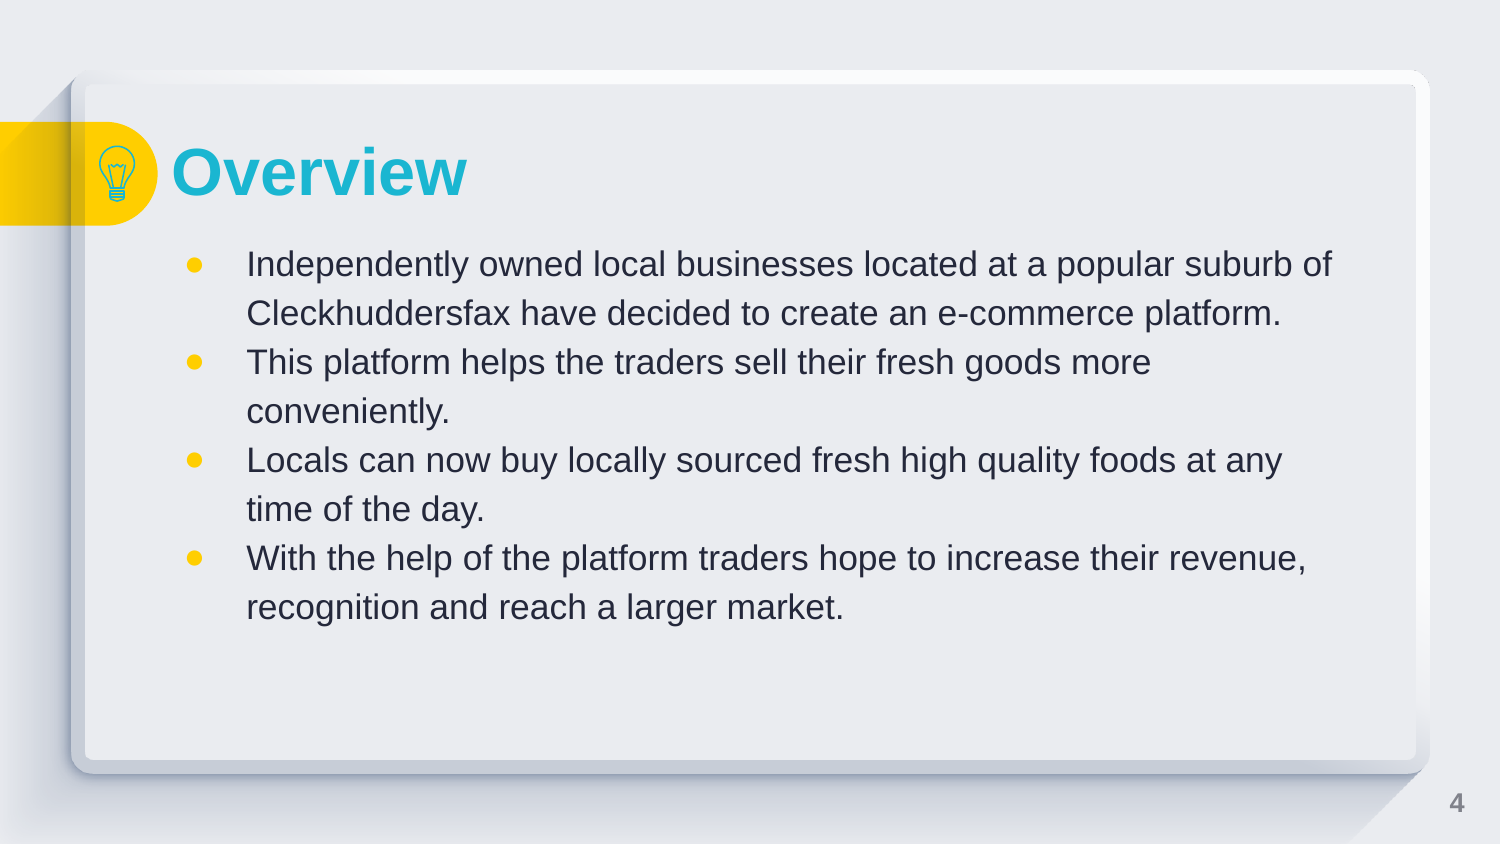

# Overview

Independently owned local businesses located at a popular suburb of Cleckhuddersfax have decided to create an e-commerce platform.
This platform helps the traders sell their fresh goods more conveniently.
Locals can now buy locally sourced fresh high quality foods at any time of the day.
With the help of the platform traders hope to increase their revenue, recognition and reach a larger market.

4